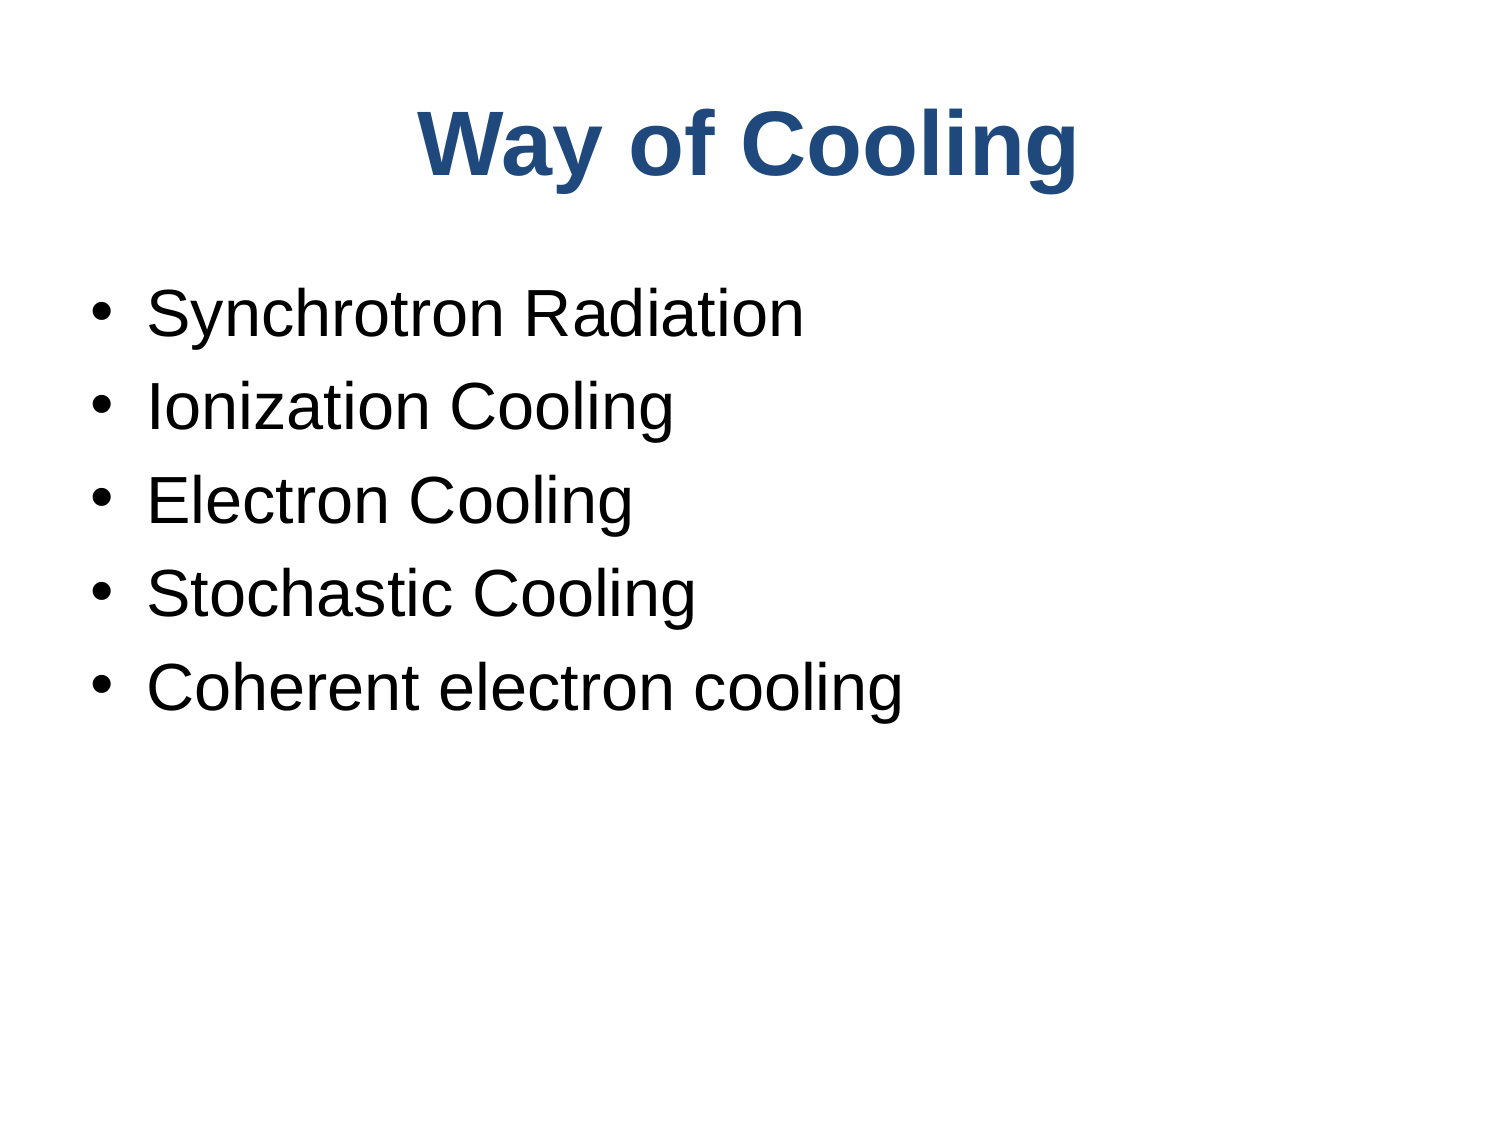

# Way of Cooling
Synchrotron Radiation
Ionization Cooling
Electron Cooling
Stochastic Cooling
Coherent electron cooling